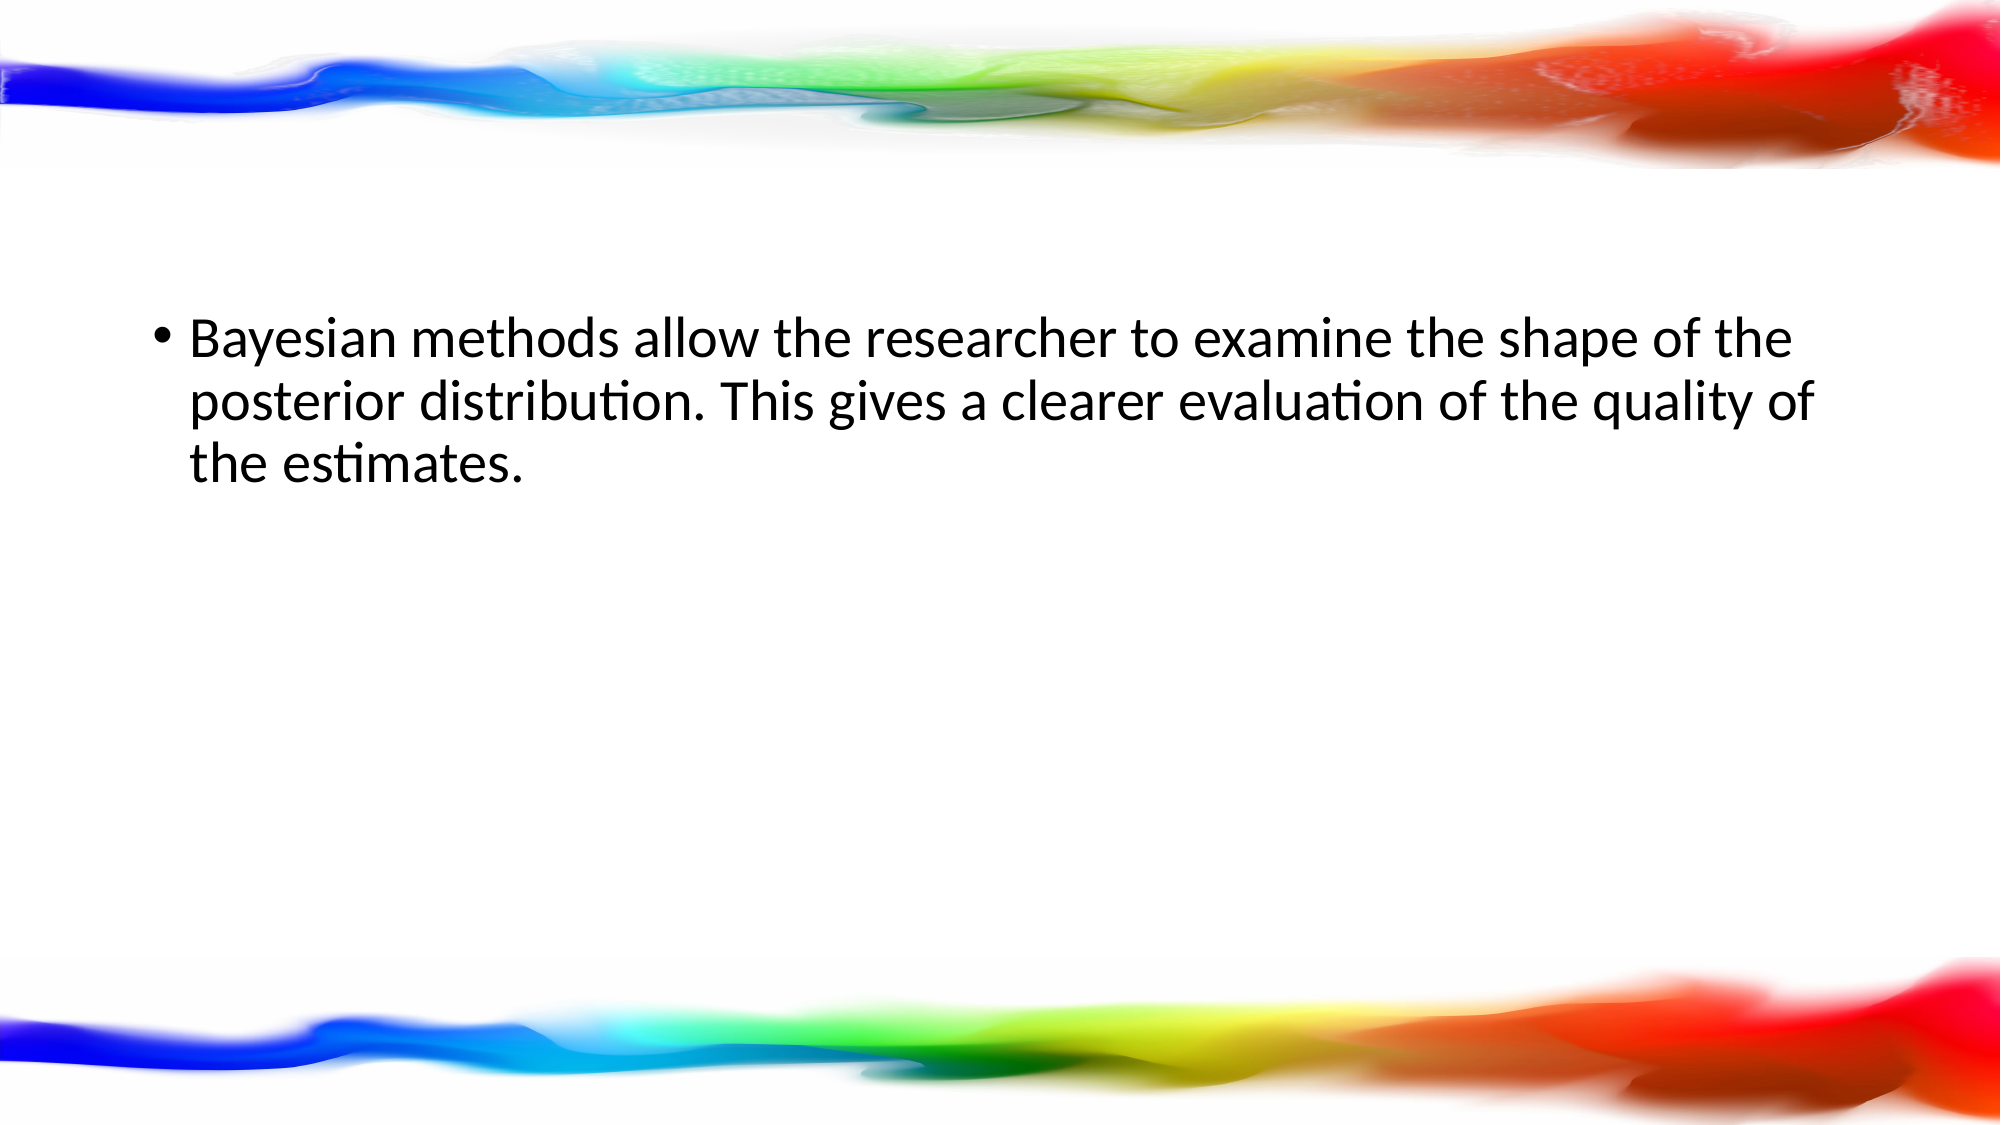

#
Bayesian methods allow the researcher to examine the shape of the posterior distribution. This gives a clearer evaluation of the quality of the estimates.